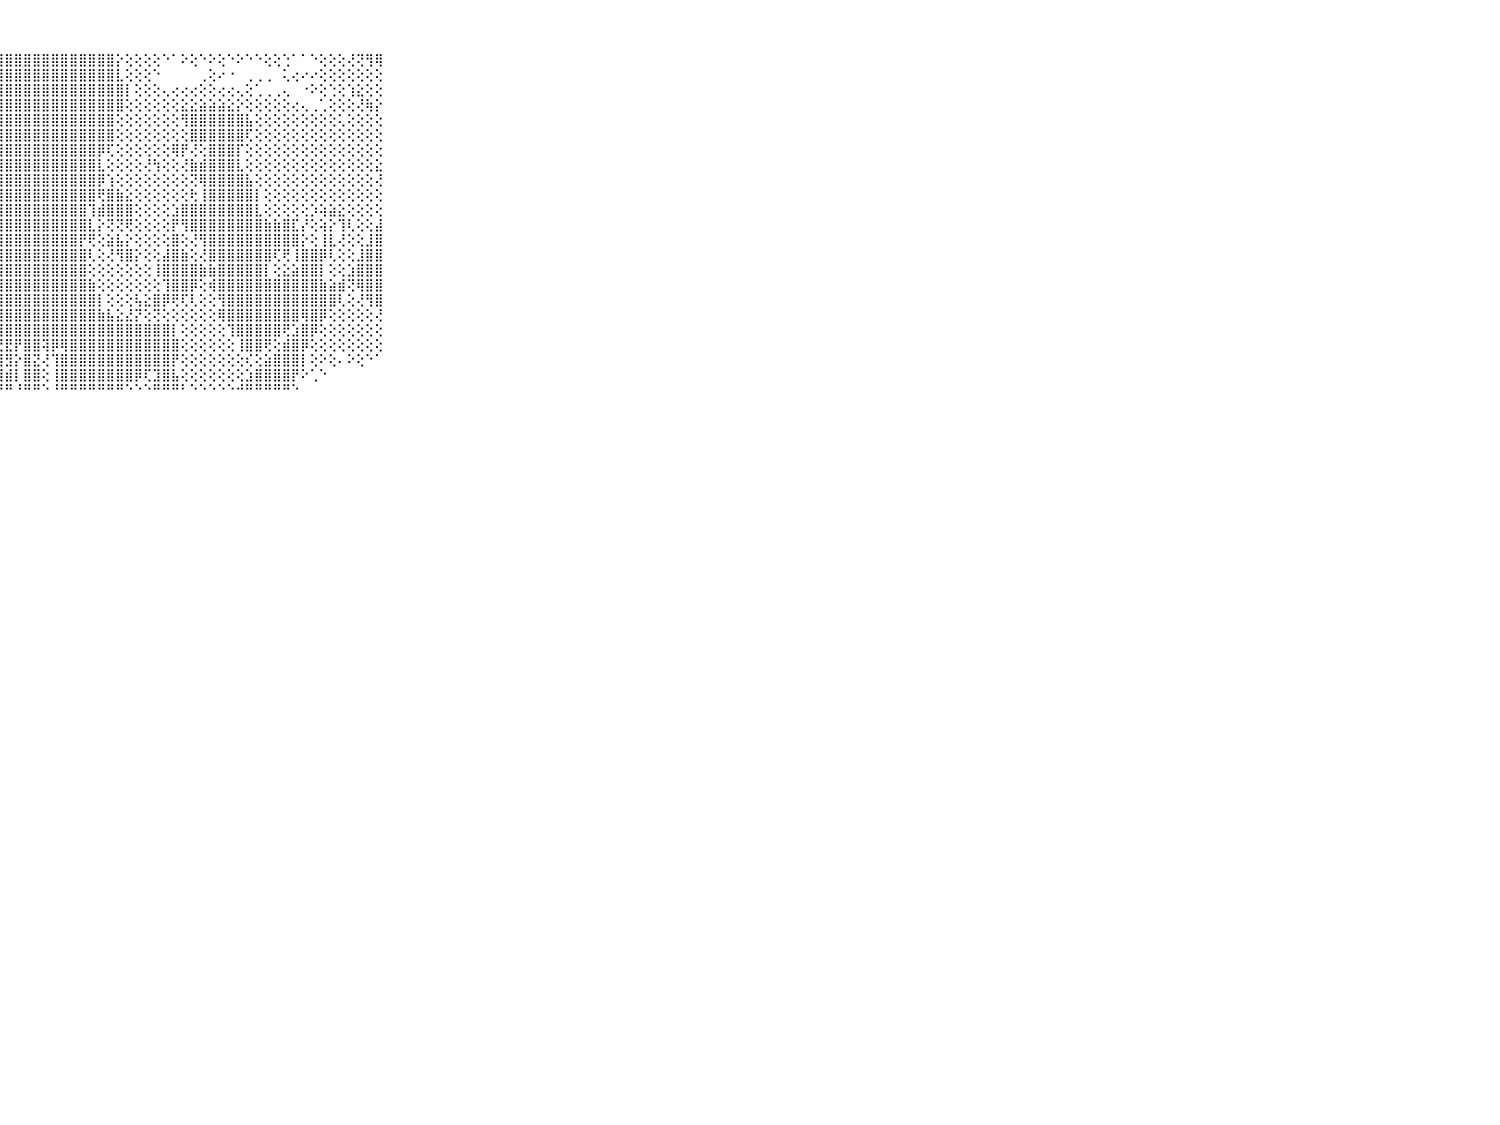

⠀⠀⠀⠀⠀⠀⠀⠀⠀⠀⠀⣿⣿⣿⣿⣿⣿⣿⣿⣿⣿⣿⣿⣿⣿⣿⣿⣿⣿⣿⣿⣿⣿⣿⣿⣿⣿⣿⣿⣿⡕⢕⢕⢕⢕⠑⠁⠕⢕⠑⠕⢕⠑⠕⠑⠑⢕⢕⢑⠁⠁⠑⢕⢕⢕⢜⢝⢻⢿⠀⠀⠀⠀⠀⠀⠀⠀⠀⠀⠀⠀
⠀⠀⠀⠀⠀⠀⠀⠀⠀⠀⠀⣿⣿⣿⣿⣿⣿⣿⣿⣿⣿⣿⣿⣿⣿⣿⣿⣿⣿⣿⣿⣿⣿⣿⣿⣿⣿⣿⣿⣿⣇⢕⢕⢕⠑⠀⠀⠀⠀⢀⢕⠔⠐⠀⢀⢀⢀⠀⢅⢔⠔⠔⢕⢕⢕⢕⢕⢕⢕⠀⠀⠀⠀⠀⠀⠀⠀⠀⠀⠀⠀
⠀⠀⠀⠀⠀⠀⠀⠀⠀⠀⠀⣿⣿⣿⣿⣿⣿⣿⣿⣿⣿⣿⣿⣿⣿⣿⣿⣿⣿⣿⣿⣿⣿⣿⣿⣿⣿⣿⣿⣿⣿⡇⢕⢕⢕⢄⢔⢔⢔⢕⢕⢔⢔⢄⢕⢁⢀⢀⢄⠀⠐⠕⢕⢑⢕⢱⣕⢕⢕⠀⠀⠀⠀⠀⠀⠀⠀⠀⠀⠀⠀
⠀⠀⠀⠀⠀⠀⠀⠀⠀⠀⠀⣿⣿⣿⣿⣿⣿⣿⣿⣿⣿⣿⣿⣿⣿⣿⣿⣿⣿⣿⣿⣿⣿⣿⣿⣿⣿⣿⣿⣿⣿⢕⢕⢕⢕⢕⢕⣕⣕⣵⣵⣵⣕⡕⢕⢕⢕⢕⢕⢔⢄⢀⢁⢕⢕⢕⢜⢷⡕⠀⠀⠀⠀⠀⠀⠀⠀⠀⠀⠀⠀
⠀⠀⠀⠀⠀⠀⠀⠀⠀⠀⠀⣿⣿⣿⣿⣿⣿⣿⣿⣿⣿⣿⣿⣿⣿⣿⣿⣿⣿⣿⣿⣿⣿⣿⣿⣿⣿⣿⣿⣿⢕⢕⢕⢕⢕⢕⢕⢻⣿⣿⣿⣿⣿⣿⣧⢕⢕⢕⢕⢕⢕⢕⢕⢕⢅⢕⢕⢕⢕⠀⠀⠀⠀⠀⠀⠀⠀⠀⠀⠀⠀
⠀⠀⠀⠀⠀⠀⠀⠀⠀⠀⠀⣿⣿⣿⣿⣿⣿⣿⣿⣿⣿⣿⣿⣿⣿⣿⣿⣿⣿⣿⣿⣿⣿⣿⣿⣿⣿⣿⣿⣿⢕⢕⢕⢕⢕⢕⢕⢕⣿⣿⣿⣿⣿⣿⢏⢕⢕⢕⢕⢕⢕⢕⢕⢕⢕⢕⢕⢕⢕⠀⠀⠀⠀⠀⠀⠀⠀⠀⠀⠀⠀
⠀⠀⠀⠀⠀⠀⠀⠀⠀⠀⠀⣿⣿⣿⣿⣿⣿⣿⣿⣿⣿⣿⣿⣿⣿⣿⣿⣿⣿⣿⣿⣿⣿⣿⣿⣿⣿⣿⡿⢏⢕⢕⢕⢕⢕⢕⢿⡟⢜⢕⣿⣿⣿⡏⢕⢕⢕⢕⢕⢕⢕⢕⢕⢕⢕⢕⢕⢕⢕⠀⠀⠀⠀⠀⠀⠀⠀⠀⠀⠀⠀
⠀⠀⠀⠀⠀⠀⠀⠀⠀⠀⠀⣿⣿⣿⣿⣿⣿⣿⣿⣿⣿⣿⣿⣿⣿⣿⣿⣿⣿⣿⣿⣿⣿⣿⣿⣿⣿⣿⣇⢕⢕⢕⢕⢜⢳⢕⢕⢜⣷⣾⣿⣿⣿⣇⢕⢕⢕⢕⢕⢕⢕⢕⢕⢕⢕⢕⢕⢕⣕⠀⠀⠀⠀⠀⠀⠀⠀⠀⠀⠀⠀
⠀⠀⠀⠀⠀⠀⠀⠀⠀⠀⠀⣿⣿⣿⣿⣿⣿⣿⣿⣿⣿⣿⣿⣿⣿⣿⣿⣿⣿⣿⣿⣿⣿⣿⣿⣿⣿⣿⡿⢱⢕⢕⢕⢕⢕⢕⢕⢕⢝⢿⣿⣿⣿⣿⣧⢕⢕⢕⢕⢕⢕⢕⢕⢕⢕⢕⢕⢕⢜⠀⠀⠀⠀⠀⠀⠀⠀⠀⠀⠀⠀
⠀⠀⠀⠀⠀⠀⠀⠀⠀⠀⠀⣿⣿⣿⣿⣿⣿⣿⣿⣿⣿⣿⣿⣿⣿⣿⣿⣿⣿⣿⣿⣿⣿⣿⣿⣿⣿⣿⢟⣿⣷⣕⢕⢕⢕⢕⢕⢕⢗⢸⣿⣿⣿⣿⣿⡇⢕⢕⢕⢕⢕⢕⢕⢕⢕⢕⢕⢕⢕⠀⠀⠀⠀⠀⠀⠀⠀⠀⠀⠀⠀
⠀⠀⠀⠀⠀⠀⠀⠀⠀⠀⠀⣿⣿⣿⣿⣿⣿⣿⣿⣿⣿⣿⣿⣿⣿⣿⣿⣿⣿⣿⣿⣿⣿⣿⣿⣿⣿⢹⣾⣿⣿⣿⢕⢕⢕⢕⣱⣿⣿⣿⣿⣿⣿⣿⣿⣇⢕⢕⢕⢕⢕⡱⢵⣵⣕⢕⢕⢕⢕⠀⠀⠀⠀⠀⠀⠀⠀⠀⠀⠀⠀
⠀⠀⠀⠀⠀⠀⠀⠀⠀⠀⠀⣿⣿⣿⣿⣿⣿⣿⣿⣿⣿⣿⣿⣿⣿⣿⣿⣿⣿⣿⣿⣿⣿⣿⣿⣿⣿⣇⡕⢝⢝⢟⢕⢕⢕⢕⡟⢻⣿⣿⣿⣿⣿⣿⣿⣿⣷⣷⣿⣏⡜⢕⢵⡕⢹⢇⢕⢕⣼⠀⠀⠀⠀⠀⠀⠀⠀⠀⠀⠀⠀
⠀⠀⠀⠀⠀⠀⠀⠀⠀⠀⠀⣿⣿⣿⣿⣿⣿⣿⣿⣿⣿⣿⣿⣿⣿⣿⣿⣿⣿⣿⣿⣿⣿⣿⣿⣿⡟⢟⢕⣵⣧⡕⢕⢕⢕⢕⣿⢕⢜⢻⣿⣿⣿⣿⣿⣿⣿⣿⣿⣿⡕⢕⢸⣇⢜⢕⢕⣸⣿⠀⠀⠀⠀⠀⠀⠀⠀⠀⠀⠀⠀
⠀⠀⠀⠀⠀⠀⠀⠀⠀⠀⠀⣿⣿⣿⣿⣿⣿⣿⣿⣿⣿⣿⣿⣿⣿⣿⣿⣿⣿⣿⣿⣿⣿⣿⣿⣿⣿⢇⢕⢜⢻⣿⡕⢕⢕⣼⣿⣷⢕⢜⣿⣿⣿⣿⣿⣿⣿⢏⢟⢸⣿⣿⡿⢇⢕⢕⣸⣿⣿⠀⠀⠀⠀⠀⠀⠀⠀⠀⠀⠀⠀
⠀⠀⠀⠀⠀⠀⠀⠀⠀⠀⠀⣿⣿⣿⣿⣿⣿⣿⣿⣿⣿⣿⣿⣿⣿⣿⣿⣿⣿⣿⣿⣿⣿⣿⣿⣿⣿⢕⢕⢕⢕⢕⢕⢕⢸⣿⣿⣿⣿⣷⣷⣿⣿⣿⣿⣿⡇⢕⣕⣵⣿⣿⡇⢕⢕⣱⣿⣿⣿⠀⠀⠀⠀⠀⠀⠀⠀⠀⠀⠀⠀
⠀⠀⠀⠀⠀⠀⠀⠀⠀⠀⠀⣿⣿⣿⣿⣿⣿⣿⣿⣿⣿⣿⣿⣿⣿⣿⣿⣿⣿⣿⣿⣿⣿⣿⣿⣿⣿⣷⢕⢕⢕⢕⢕⢕⢕⢹⣿⣿⡿⢕⢾⣿⣿⣿⣿⣿⣿⣿⣿⣿⣿⣿⣷⣵⣾⢝⢿⣿⣿⠀⠀⠀⠀⠀⠀⠀⠀⠀⠀⠀⠀
⠀⠀⠀⠀⠀⠀⠀⠀⠀⠀⠀⣿⣿⣿⣿⣿⣿⣿⣿⣿⣿⣿⣿⣿⣿⣿⣿⣿⣿⣿⣿⣿⣿⣿⣿⣿⣿⣿⡇⢕⢕⢕⢧⣕⣿⡿⢟⢏⢇⢕⢕⢻⣿⣿⣿⣿⣿⣿⣿⣿⣿⣿⣿⣿⢇⢕⢜⢻⣿⠀⠀⠀⠀⠀⠀⠀⠀⠀⠀⠀⠀
⠀⠀⠀⠀⠀⠀⠀⠀⠀⠀⠀⣿⣿⣿⣿⣿⣿⣿⣿⣿⣿⣿⣿⣿⣿⣿⣿⣿⣿⣿⣿⣿⣿⣿⣿⣿⣿⣿⣷⣧⣕⣜⡝⢕⢝⢕⢕⢕⢕⢕⢕⢿⣿⣿⣿⣿⣿⣿⣿⣿⢿⣿⡿⢕⢕⢕⢕⢕⢜⠀⠀⠀⠀⠀⠀⠀⠀⠀⠀⠀⠀
⠀⠀⠀⠀⠀⠀⠀⠀⠀⠀⠀⣿⣿⣿⣿⣿⣿⣿⣿⣿⣿⣿⣿⣿⣿⣿⣿⣿⣿⣿⣿⣿⣿⣿⣿⣿⣿⣿⣿⣿⣿⣿⣿⣿⣿⣿⡇⢕⢕⢕⢕⢕⢹⣿⣿⣿⣿⣿⢟⣱⣿⡿⢕⢕⢕⢕⢕⢕⢕⠀⠀⠀⠀⠀⠀⠀⠀⠀⠀⠀⠀
⠀⠀⠀⠀⠀⠀⠀⠀⠀⠀⠀⣿⣿⣿⣿⣿⣿⣿⣿⣿⣿⣿⣿⣿⣿⡿⢟⢟⣟⡟⣿⣿⢽⡿⢿⣿⣿⣿⣿⣿⣿⣿⣿⣿⣿⣿⣿⢕⢕⢕⢕⢕⢕⢸⣿⣿⢟⢕⣾⣿⡿⢕⢕⢕⢕⢕⢕⢕⢕⠀⠀⠀⠀⠀⠀⠀⠀⠀⠀⠀⠀
⠀⠀⠀⠀⠀⠀⠀⠀⠀⠀⠀⣿⣿⣿⣿⣿⣿⣿⣿⣿⣿⣿⣿⣿⣿⢏⢕⢼⣻⡕⣿⣝⢜⢹⣿⣿⣿⣿⣿⣿⣿⣿⣿⣿⣿⣿⡟⢕⢕⢕⢕⢕⢕⢕⢎⢕⣵⣿⣿⣿⡇⢕⠕⢕⠄⠕⢕⠑⠁⠀⠀⠀⠀⠀⠀⠀⠀⠀⠀⠀⠀
⠀⠀⠀⠀⠀⠀⠀⠀⠀⠀⠀⣿⣿⣿⣿⣿⣿⣿⣿⣿⣿⣿⣿⣿⣟⢕⢕⢽⣾⡇⣿⣿⢕⢸⣿⣿⣿⣿⣿⣿⣿⣿⡿⢏⣹⣿⣧⢕⢕⢕⢕⢕⢕⢕⣱⣿⣿⣿⣿⡟⠕⢁⠑⠀⠀⠀⠀⠀⠀⠀⠀⠀⠀⠀⠀⠀⠀⠀⠀⠀⠀
⠀⠀⠀⠀⠀⠀⠀⠀⠀⠀⠀⠛⠛⠛⠛⠛⠛⠛⠛⠛⠛⠛⠛⠛⠓⠑⠑⠙⠛⠘⠛⠛⠑⠘⠛⠛⠛⠛⠛⠛⠛⠑⠑⠑⠛⠛⠛⠃⠑⠑⠑⠑⠑⠚⠛⠛⠛⠛⠛⠑⠀⠀⠀⠀⠀⠀⠀⠀⠀⠀⠀⠀⠀⠀⠀⠀⠀⠀⠀⠀⠀